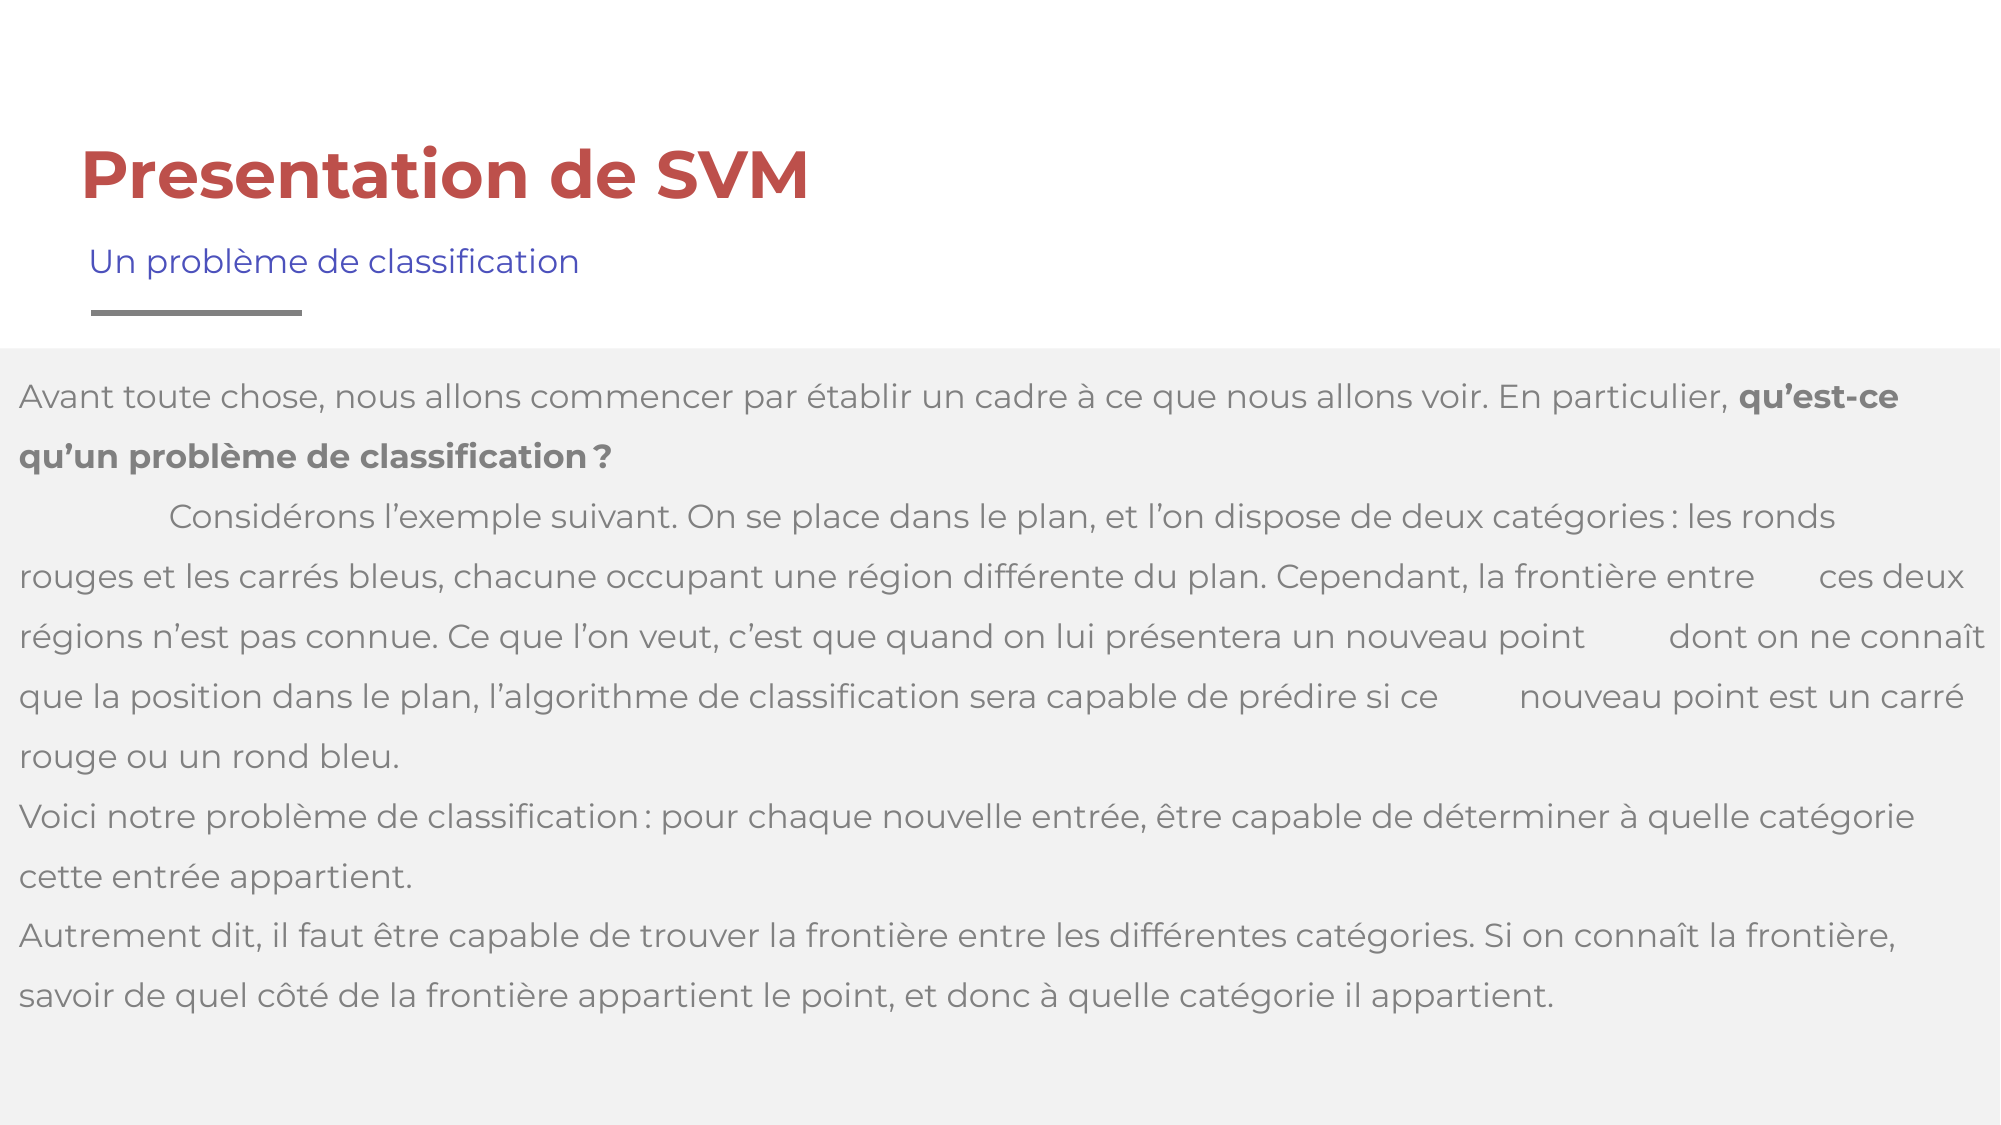

Presentation de SVM
Un problème de classification

Avant toute chose, nous allons commencer par établir un cadre à ce que nous allons voir. En particulier, qu’est-ce qu’un problème de classification ?
	Considérons l’exemple suivant. On se place dans le plan, et l’on dispose de deux catégories : les ronds 	rouges et les carrés bleus, chacune occupant une région différente du plan. Cependant, la frontière entre 	ces deux régions n’est pas connue. Ce que l’on veut, c’est que quand on lui présentera un nouveau point 	dont on ne connaît que la position dans le plan, l’algorithme de classification sera capable de prédire si ce 	nouveau point est un carré rouge ou un rond bleu.
Voici notre problème de classification : pour chaque nouvelle entrée, être capable de déterminer à quelle catégorie cette entrée appartient.
Autrement dit, il faut être capable de trouver la frontière entre les différentes catégories. Si on connaît la frontière, savoir de quel côté de la frontière appartient le point, et donc à quelle catégorie il appartient.